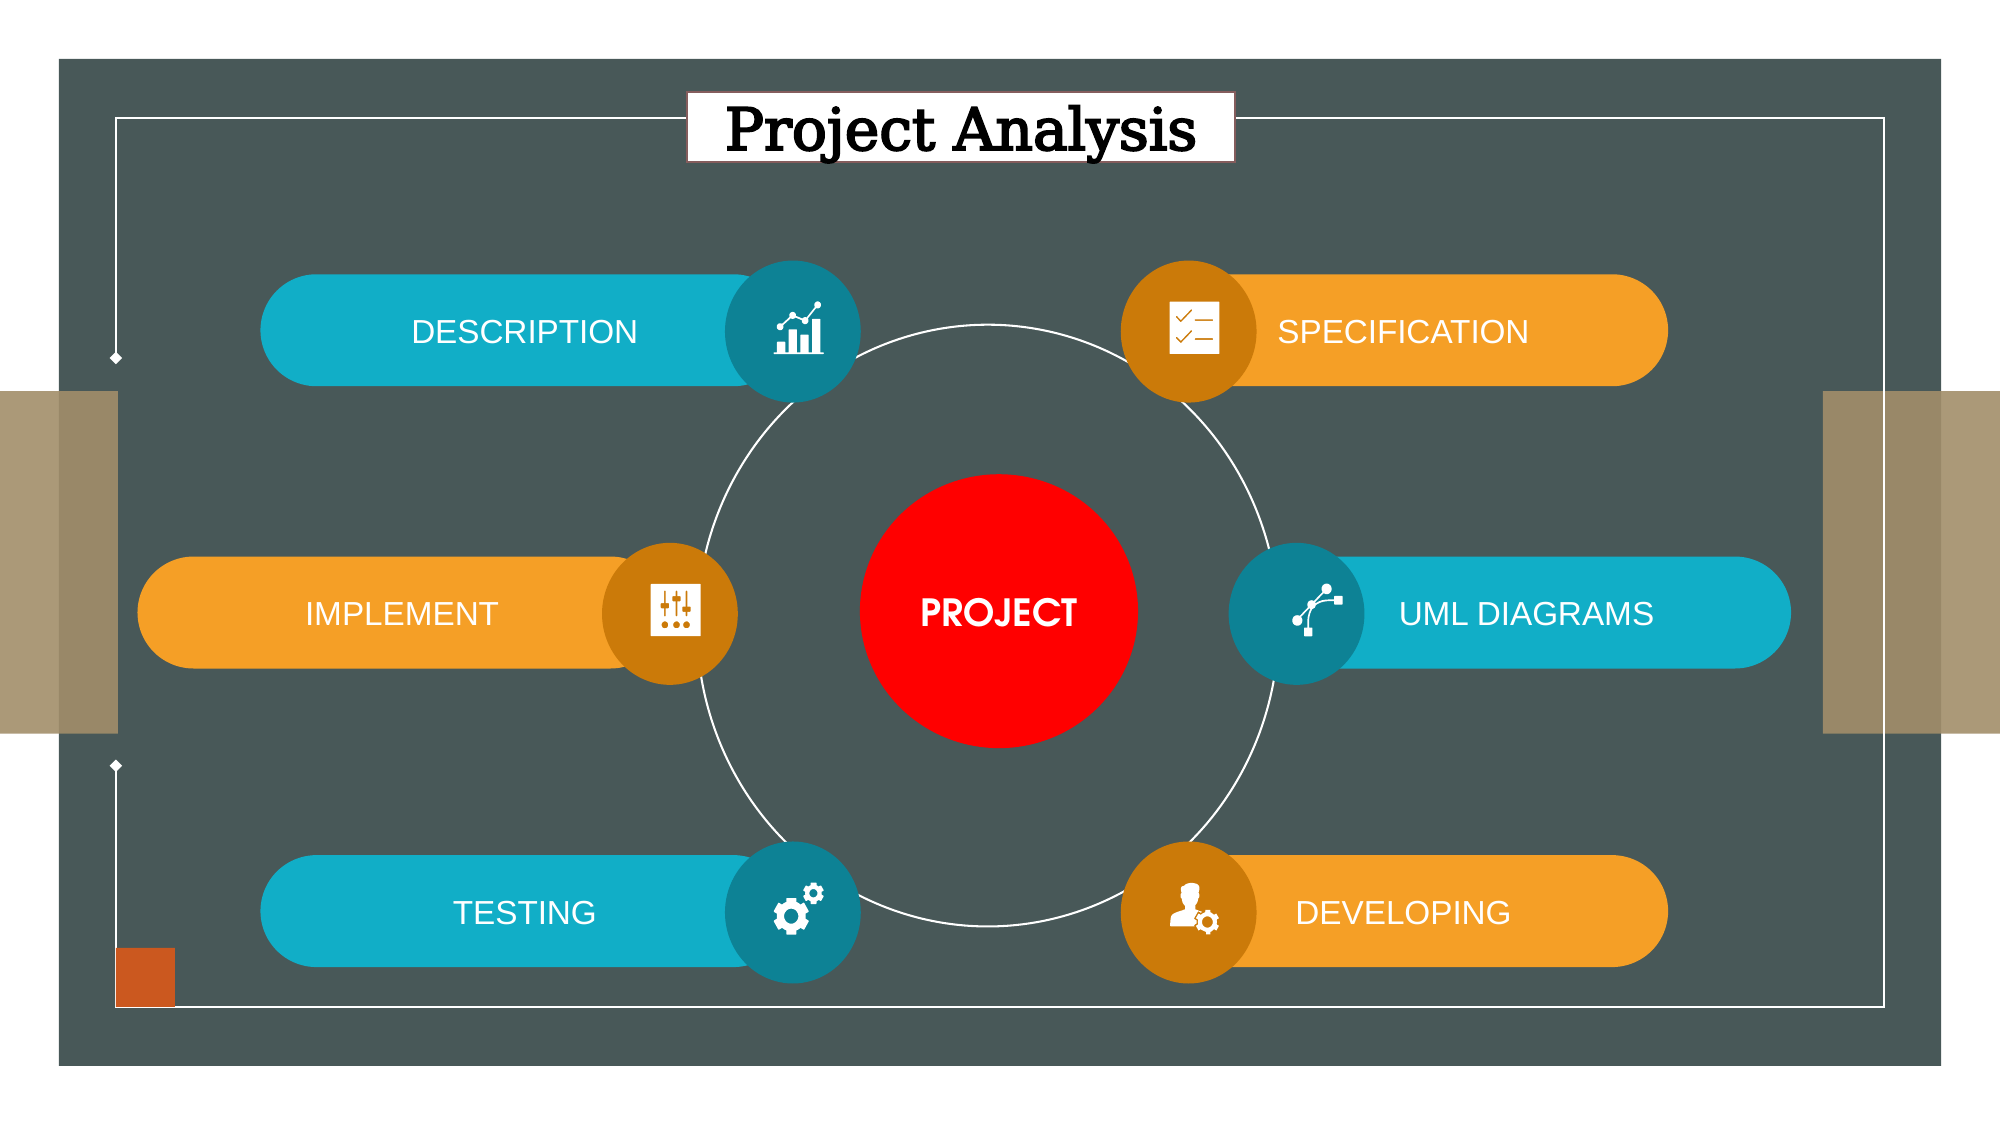

Project Analysis

DESCRIPTION
SPECIFICATION

PROJECT

IMPLEMENT
UML DIAGRAMS

TESTING
DEVELOPING